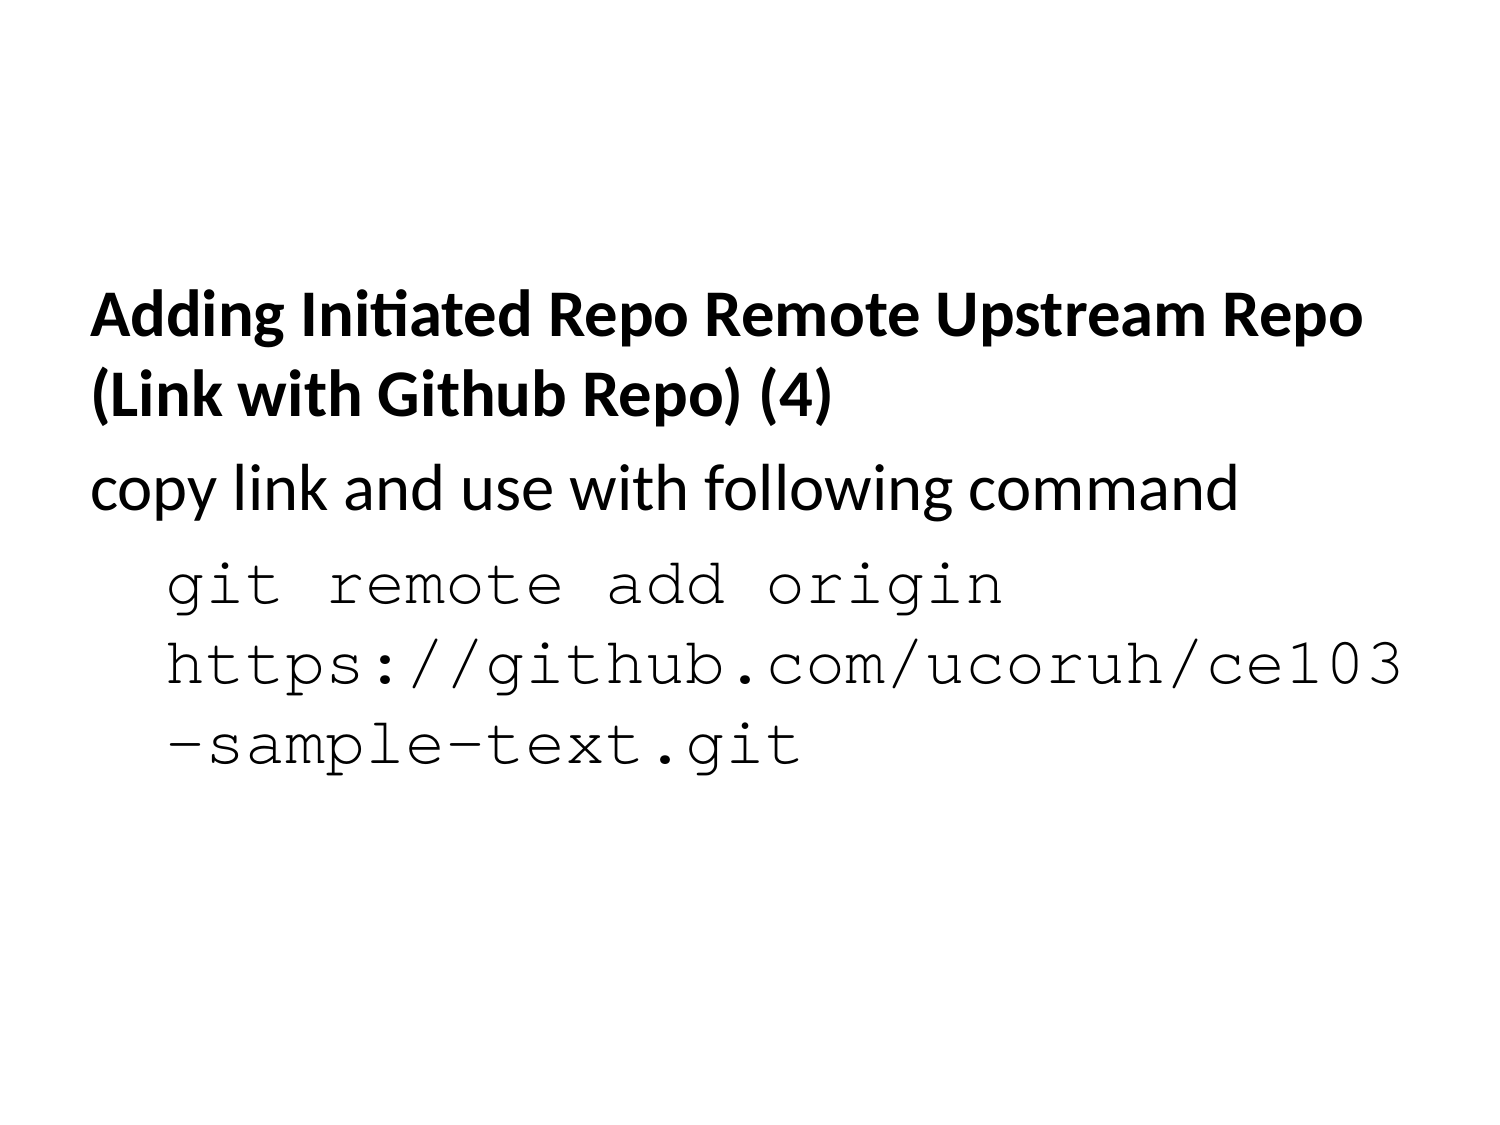

Adding Initiated Repo Remote Upstream Repo (Link with Github Repo) (4)
copy link and use with following command
git remote add origin https://github.com/ucoruh/ce103-sample-text.git